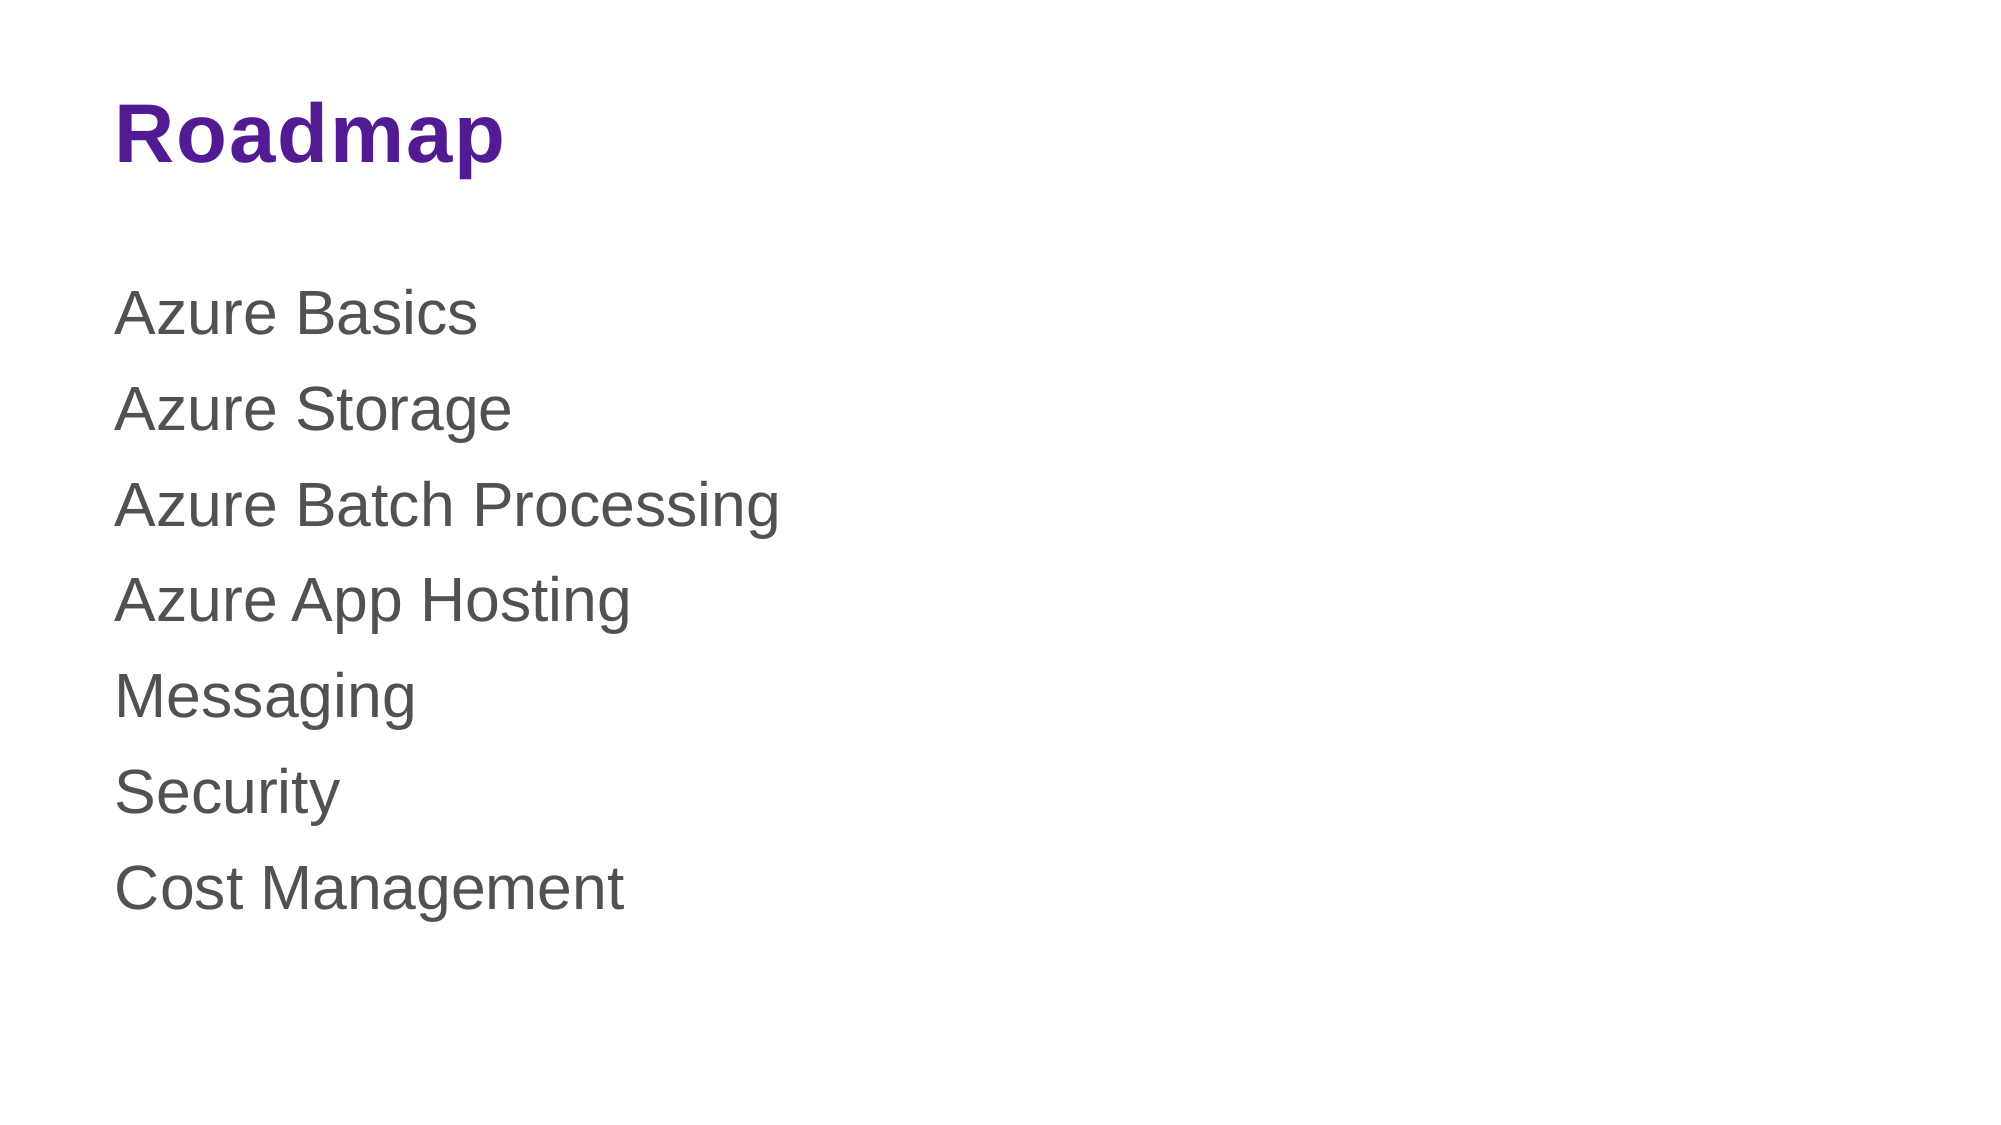

# Roadmap
Azure Basics
Azure Storage
Azure Batch Processing
Azure App Hosting
Messaging
Security
Cost Management